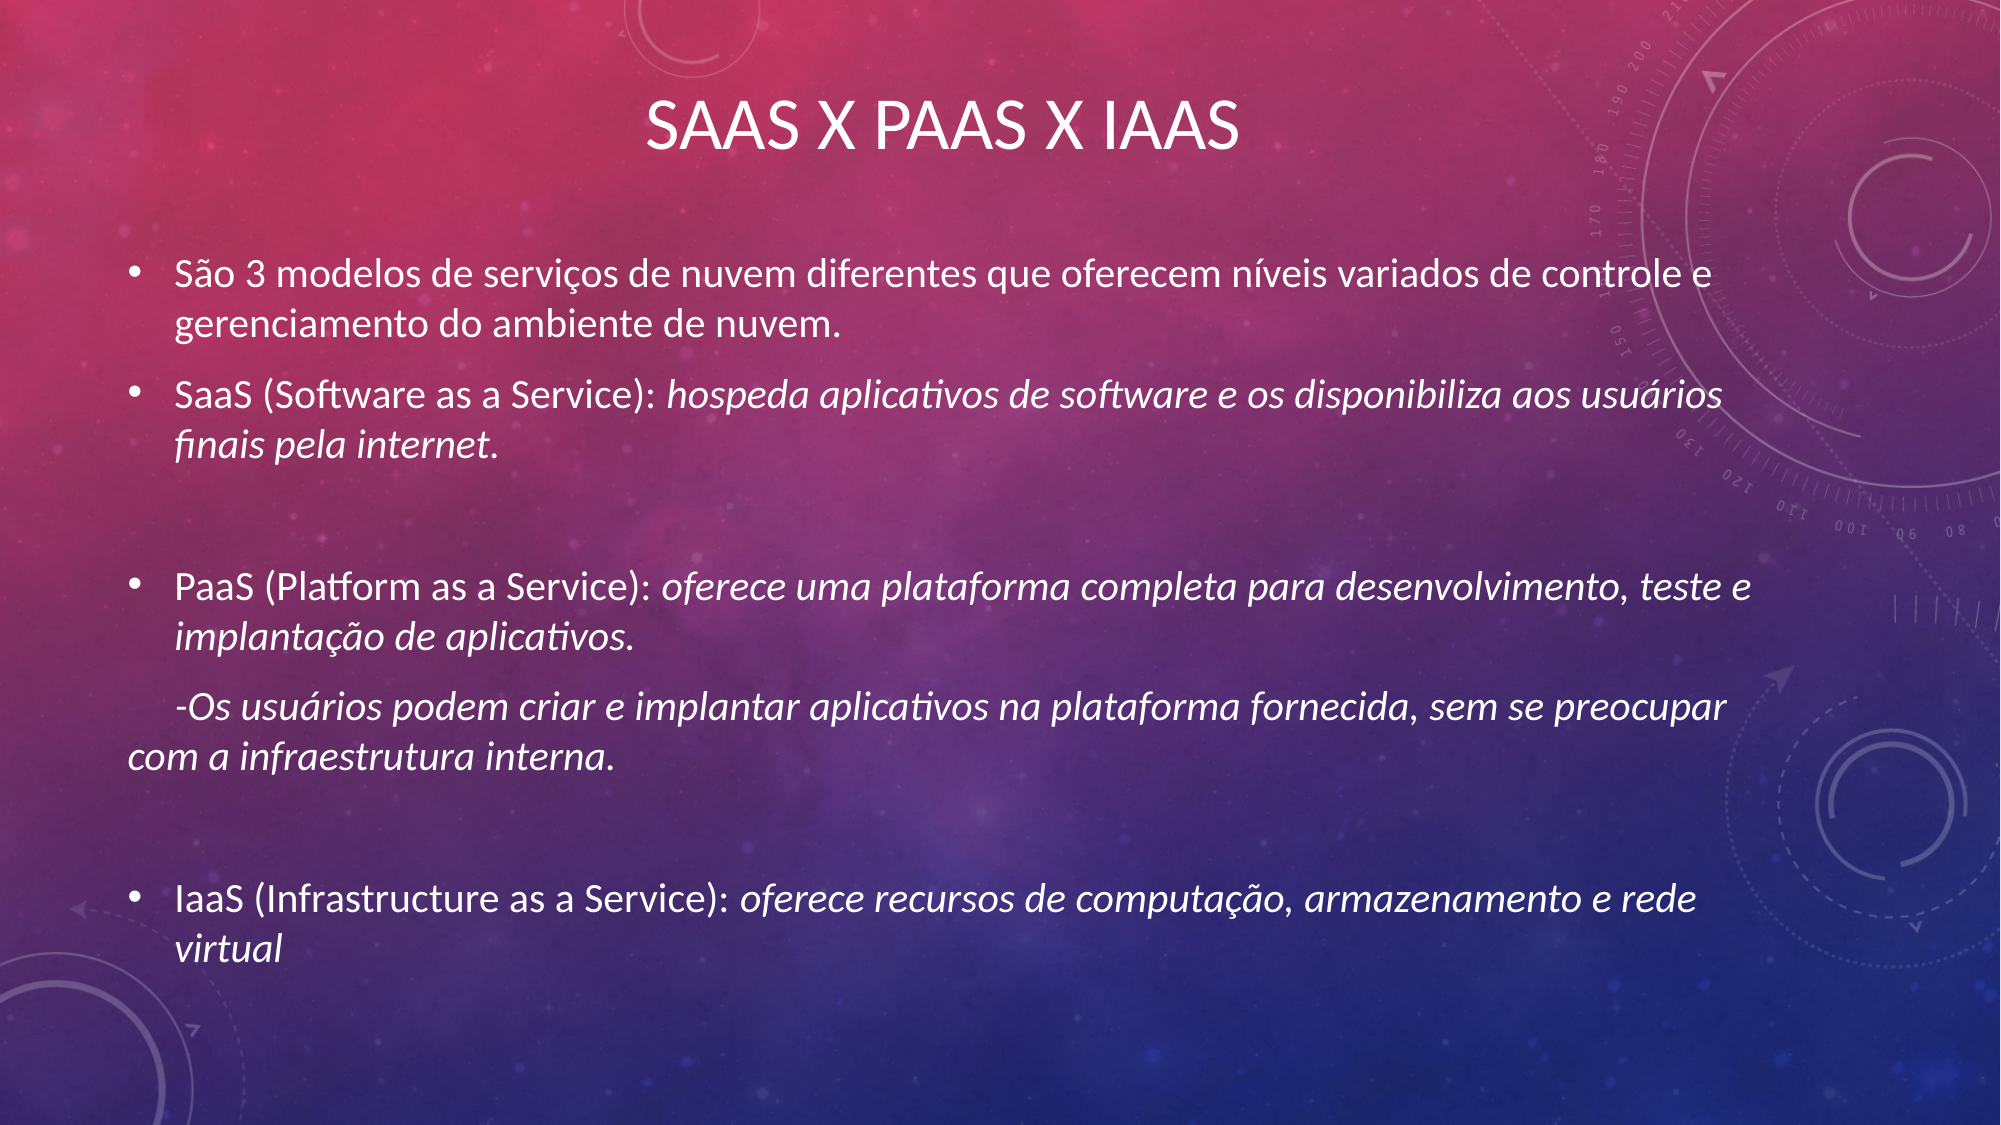

# Saas x paas x iaas
São 3 modelos de serviços de nuvem diferentes que oferecem níveis variados de controle e gerenciamento do ambiente de nuvem.
SaaS (Software as a Service): hospeda aplicativos de software e os disponibiliza aos usuários finais pela internet.

PaaS (Platform as a Service): oferece uma plataforma completa para desenvolvimento, teste e implantação de aplicativos.
     -Os usuários podem criar e implantar aplicativos na plataforma fornecida, sem se preocupar com a infraestrutura interna.

IaaS (Infrastructure as a Service): oferece recursos de computação, armazenamento e rede virtual